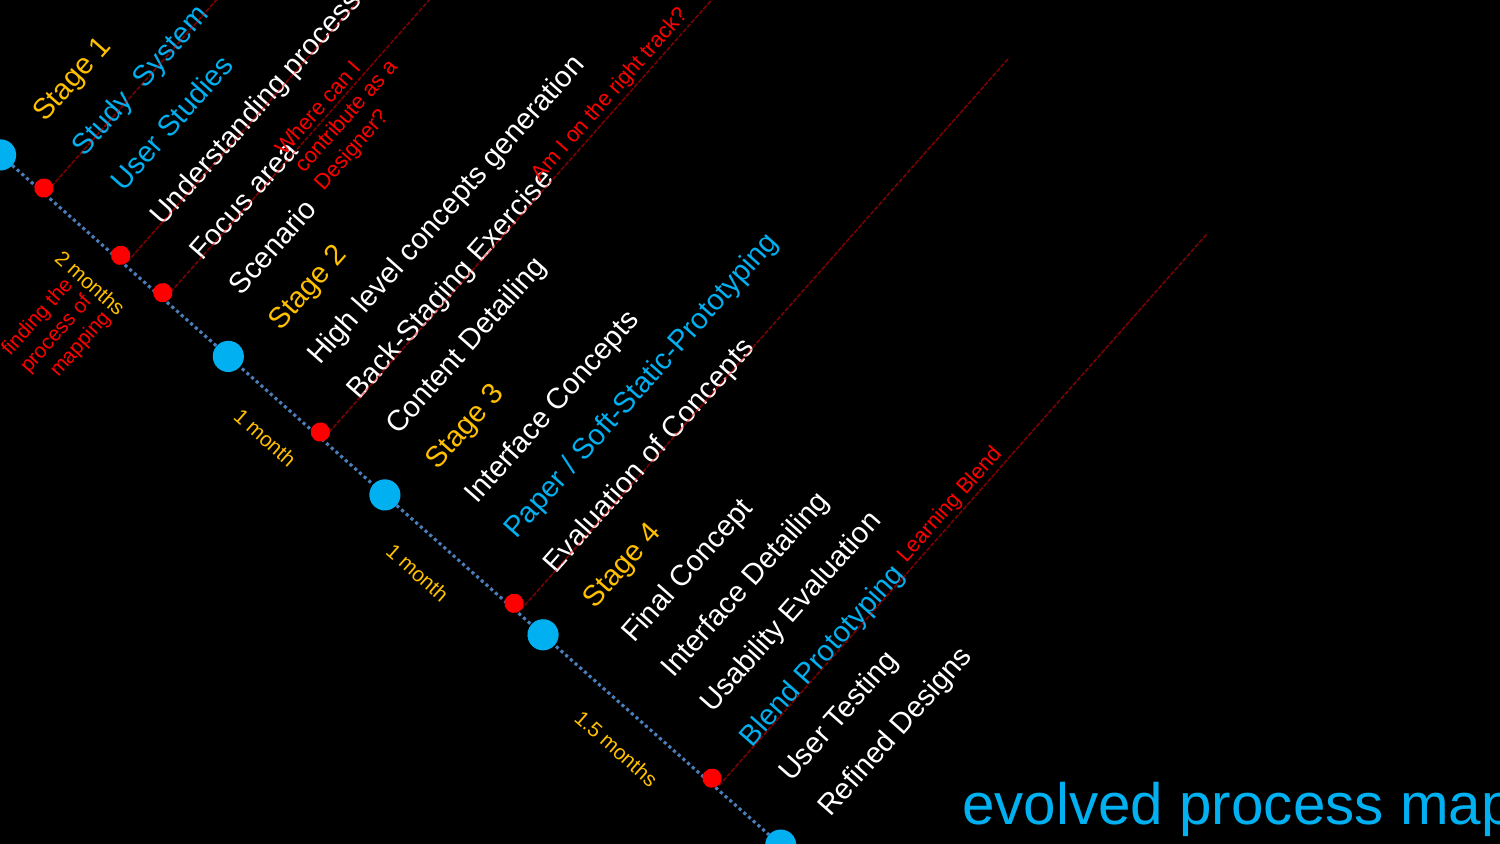

Stage 1
Study  System
User Studies
Understanding process
Focus area
Scenario
Stage 2
High level concepts generation
Back-Staging Exercise
Content Detailing
Stage 3
Interface Concepts
Paper / Soft-Static-Prototyping
Evaluation of Concepts
Stage 4
Final Concept
Interface Detailing
Usability Evaluation
Blend Prototyping
User Testing
Refined Designs

2 months
1 month
1 month
1.5 months
Am I on the right track?
Biztalk/AppFabric/mapper
Where can I contribute as a Designer?
Learning Blend
finding the process of mapping
evolved process map